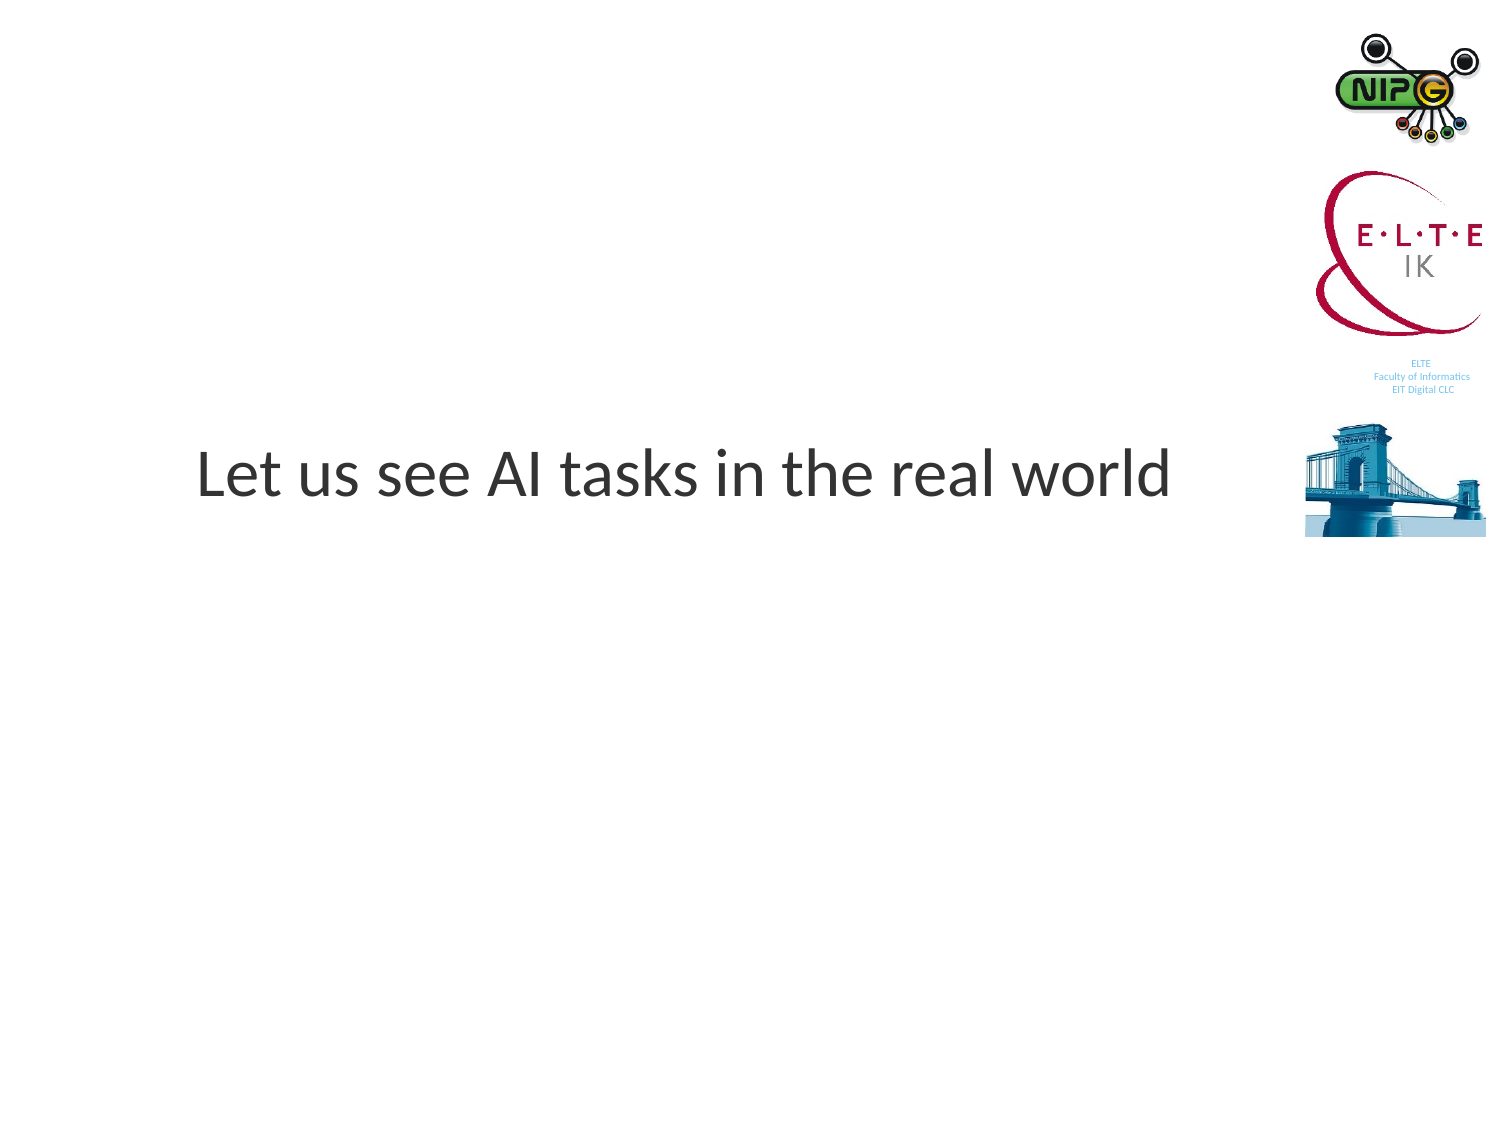

# Let us see AI tasks in the real world